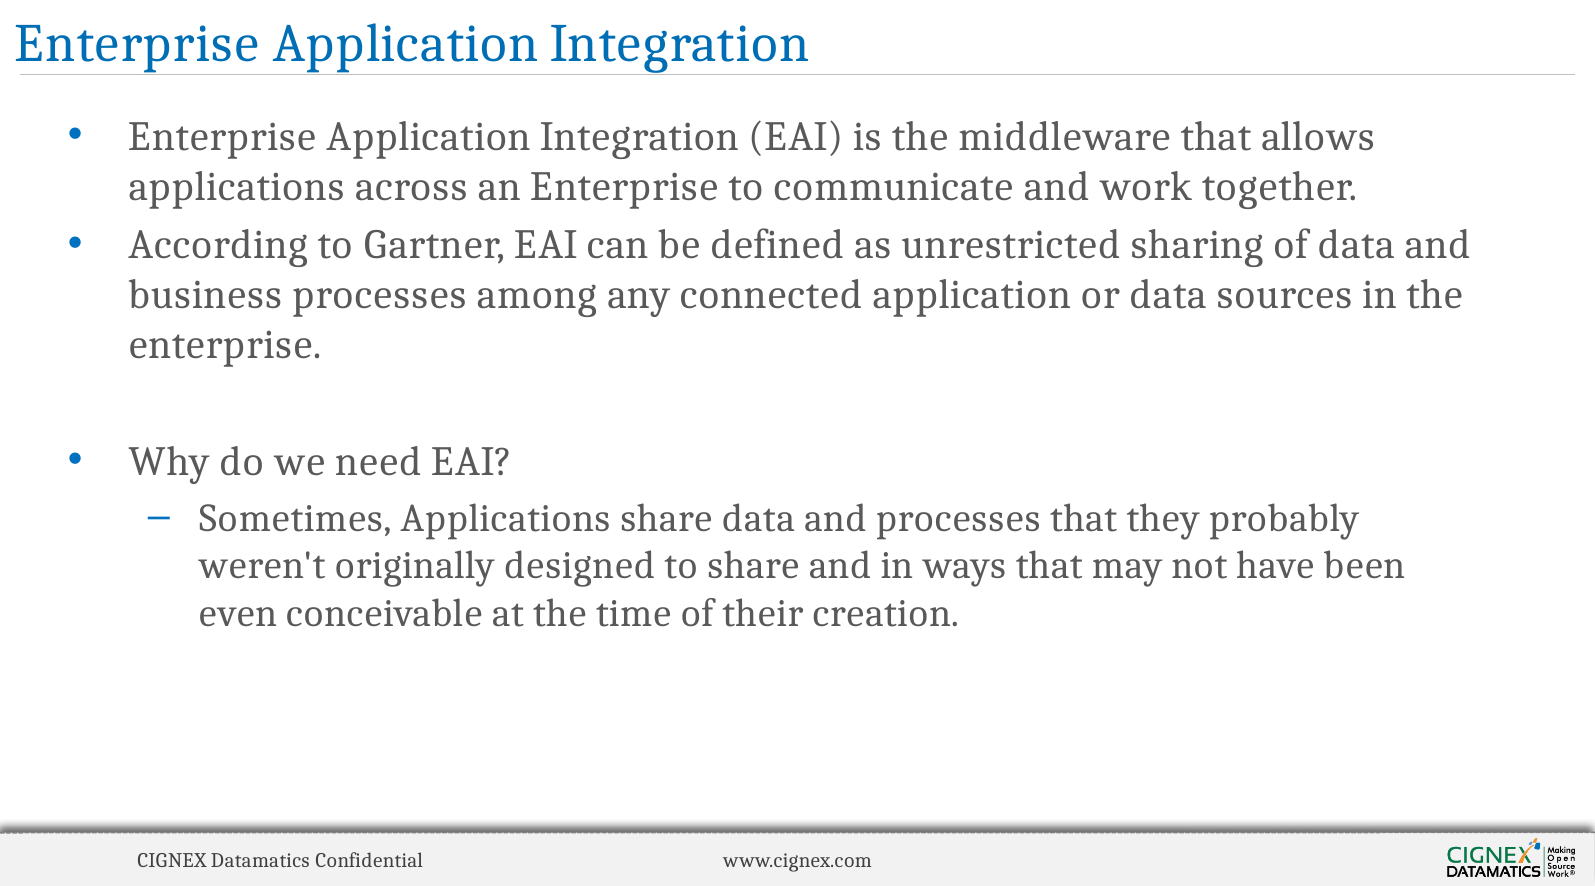

# Enterprise Application Integration

Enterprise Application Integration (EAI) is the middleware that allows applications across an Enterprise to communicate and work together.
According to Gartner, EAI can be defined as unrestricted sharing of data and business processes among any connected application or data sources in the enterprise.

Why do we need EAI?
Sometimes, Applications share data and processes that they probably weren't originally designed to share and in ways that may not have been even conceivable at the time of their creation.
3